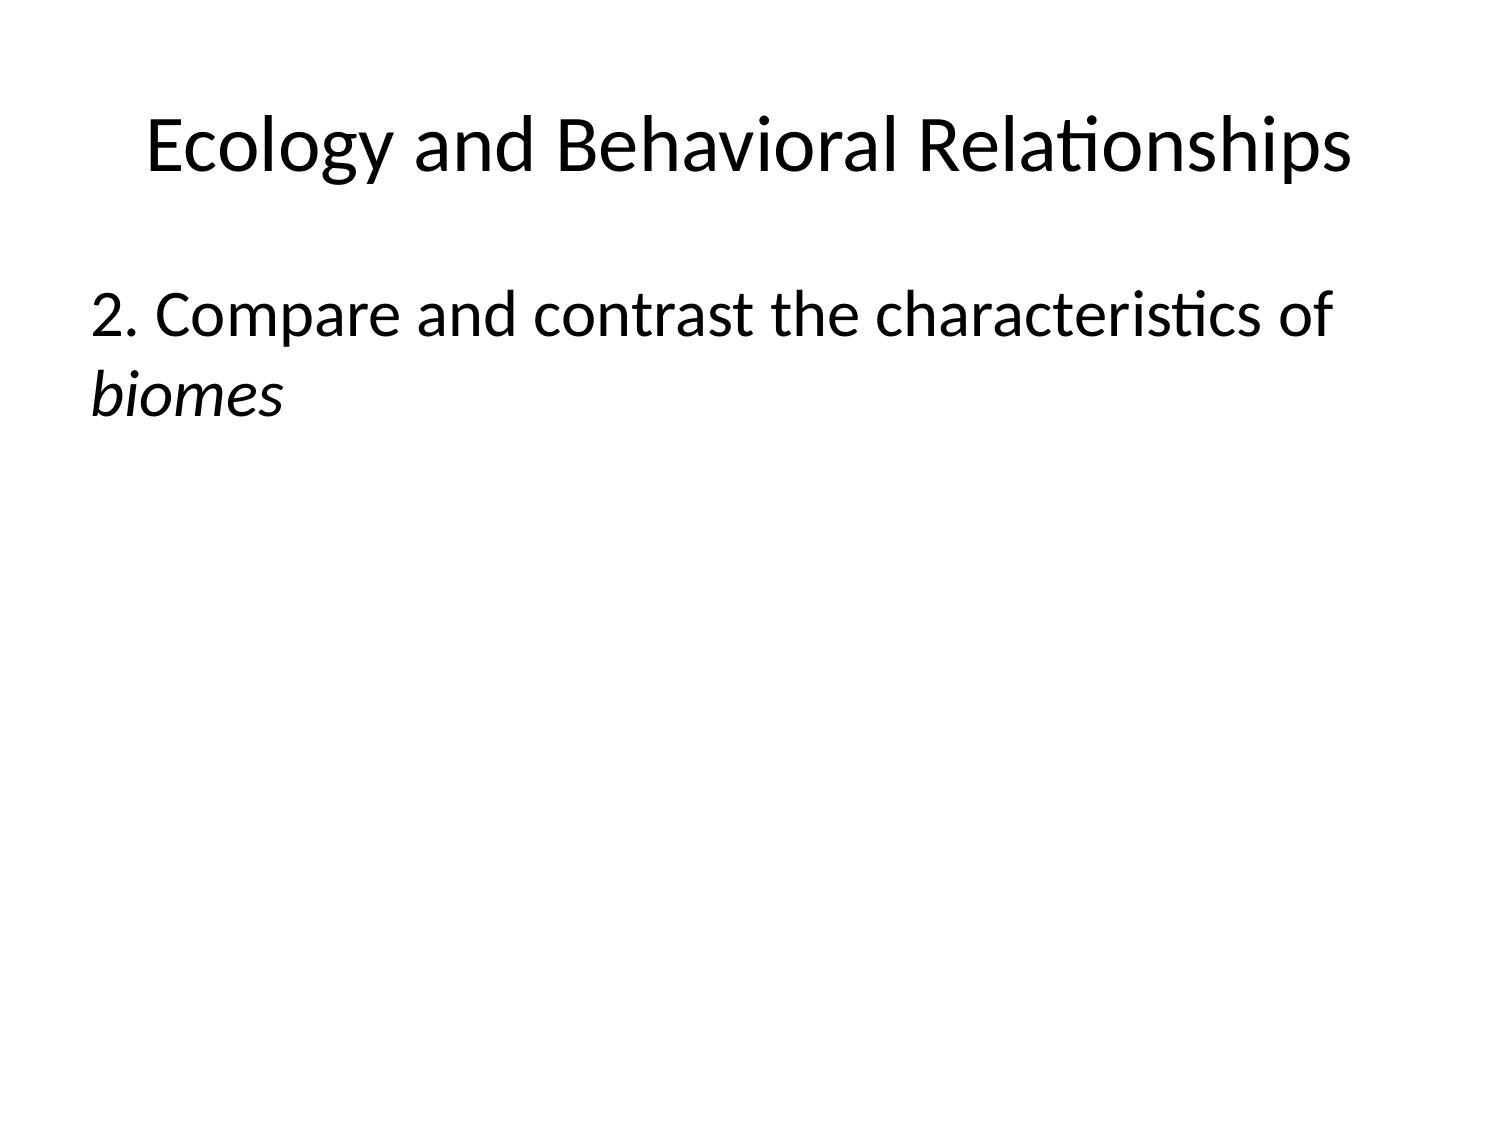

# Ecology and Behavioral Relationships
2. Compare and contrast the characteristics of biomes